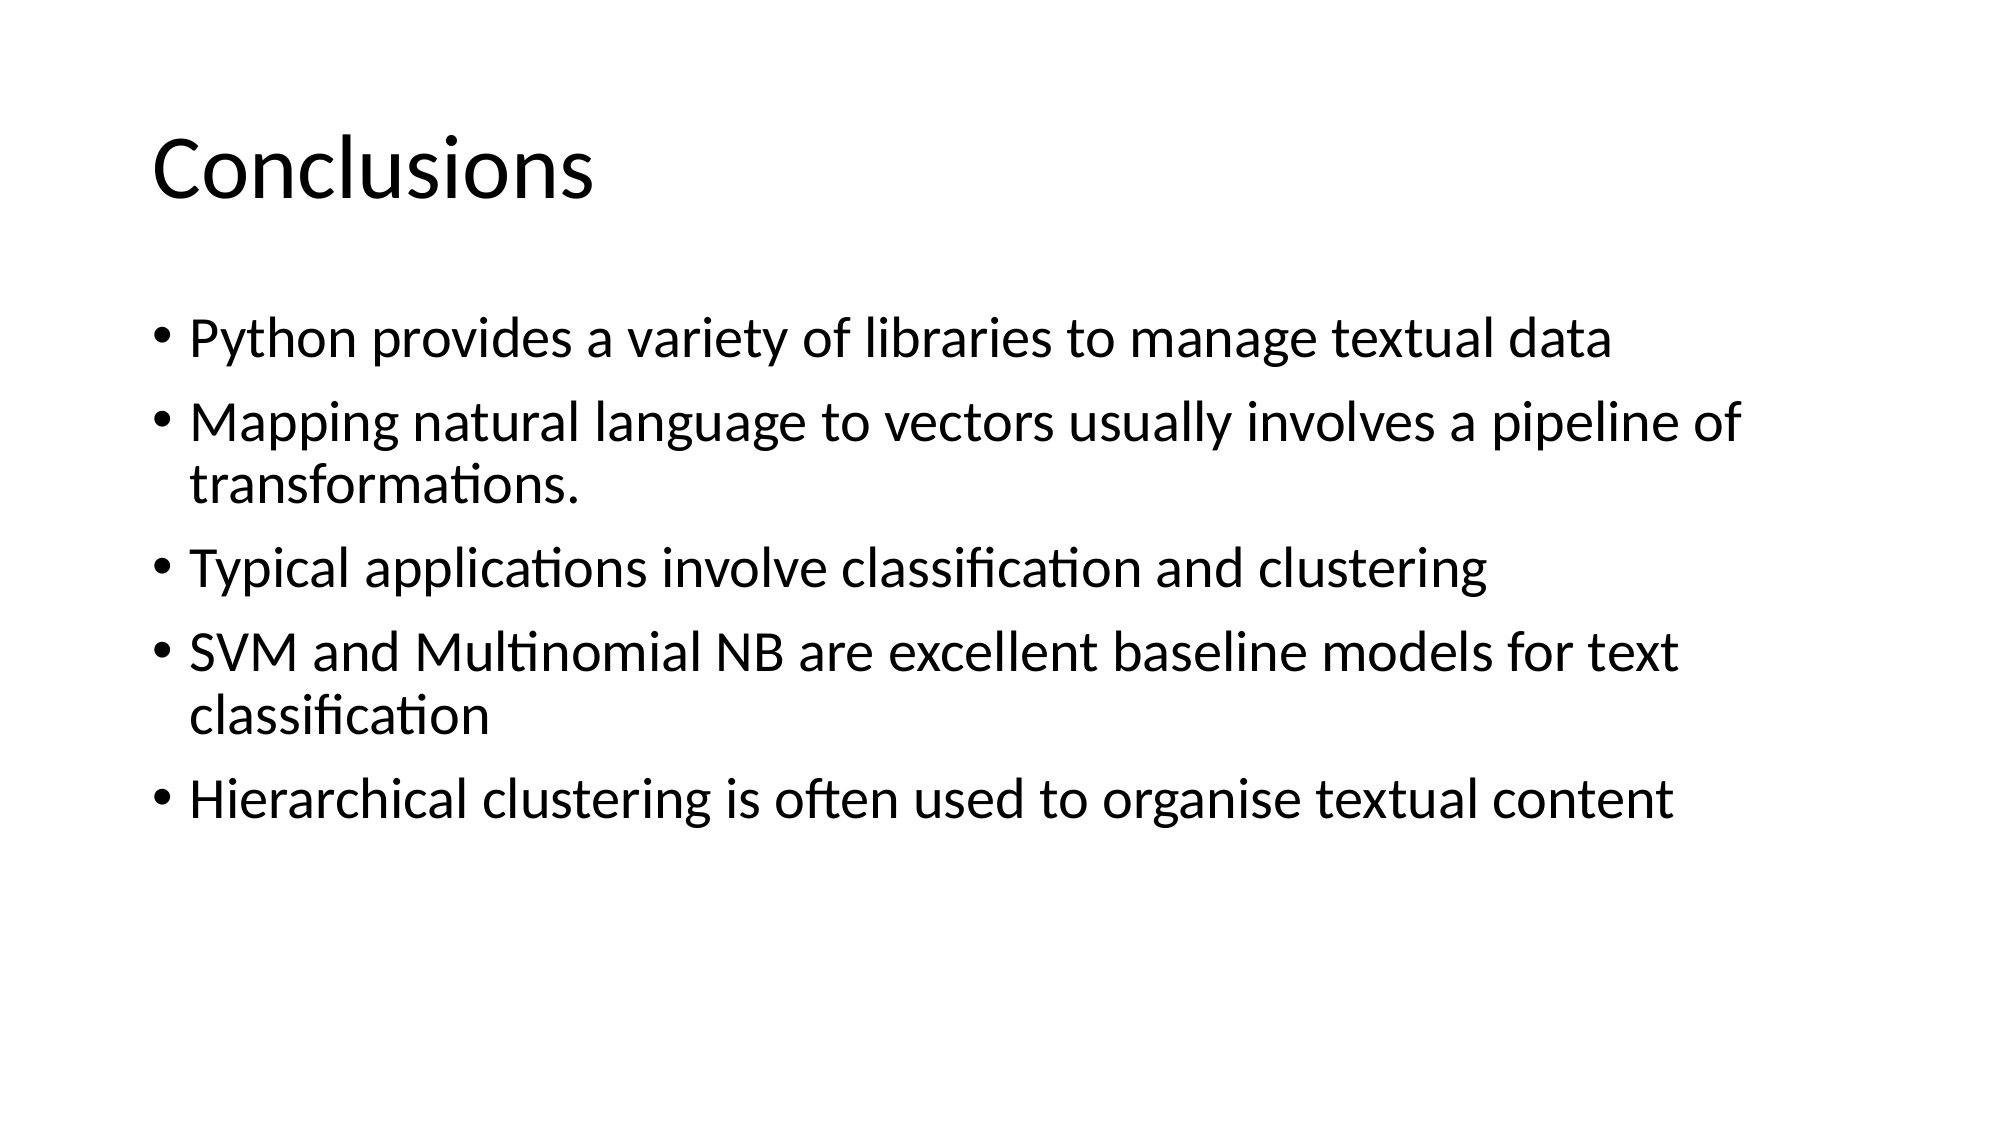

# Conclusions
Python provides a variety of libraries to manage textual data
Mapping natural language to vectors usually involves a pipeline of transformations.
Typical applications involve classification and clustering
SVM and Multinomial NB are excellent baseline models for text classification
Hierarchical clustering is often used to organise textual content